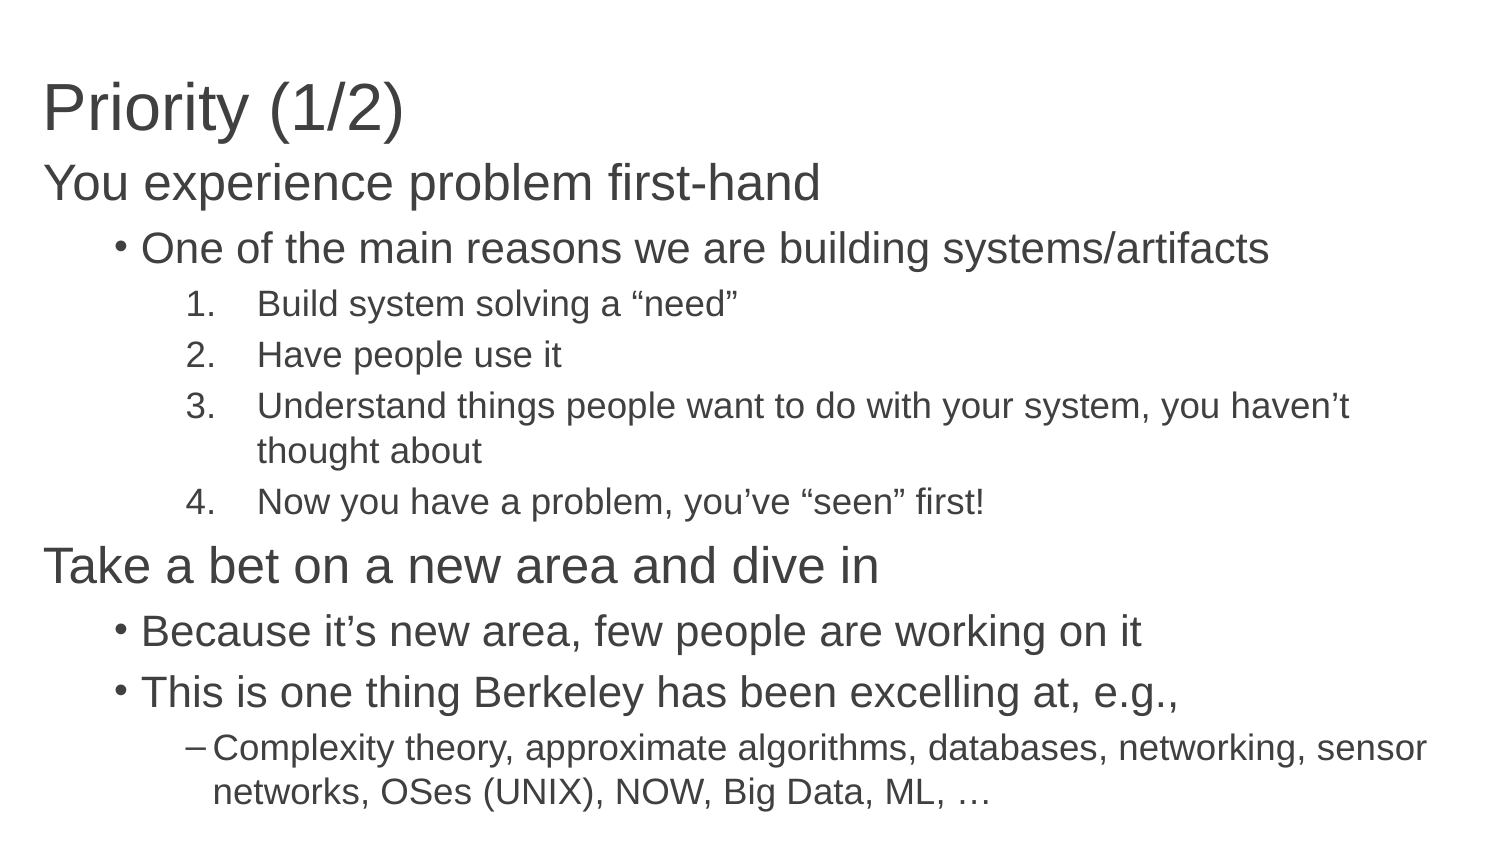

# Priority (1/2)
You experience problem first-hand
One of the main reasons we are building systems/artifacts
Build system solving a “need”
Have people use it
Understand things people want to do with your system, you haven’t thought about
Now you have a problem, you’ve “seen” first!
Take a bet on a new area and dive in
Because it’s new area, few people are working on it
This is one thing Berkeley has been excelling at, e.g.,
Complexity theory, approximate algorithms, databases, networking, sensor networks, OSes (UNIX), NOW, Big Data, ML, …